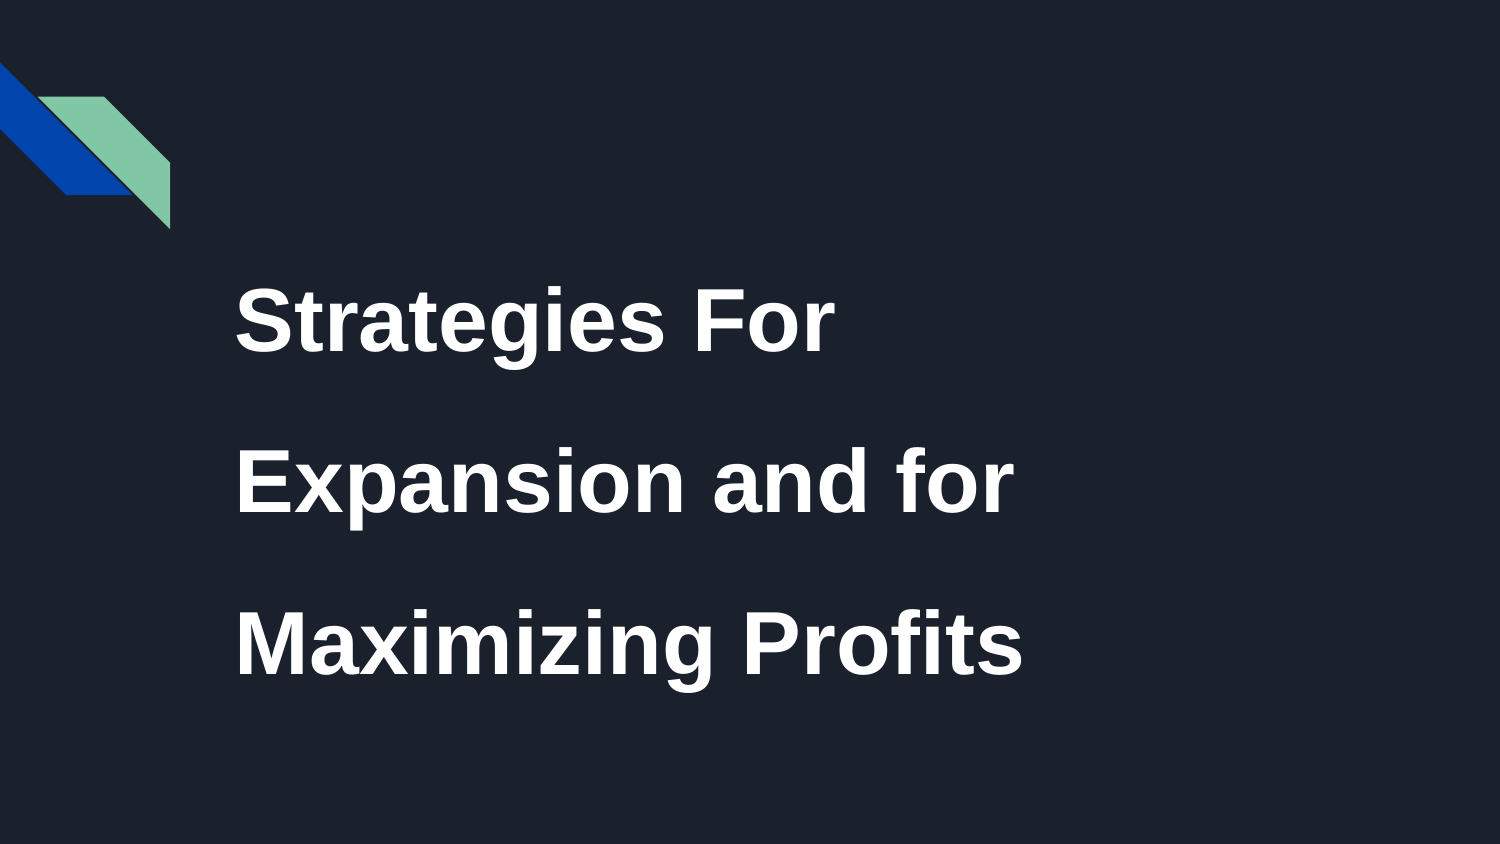

# Strategies For Expansion and for Maximizing Profits